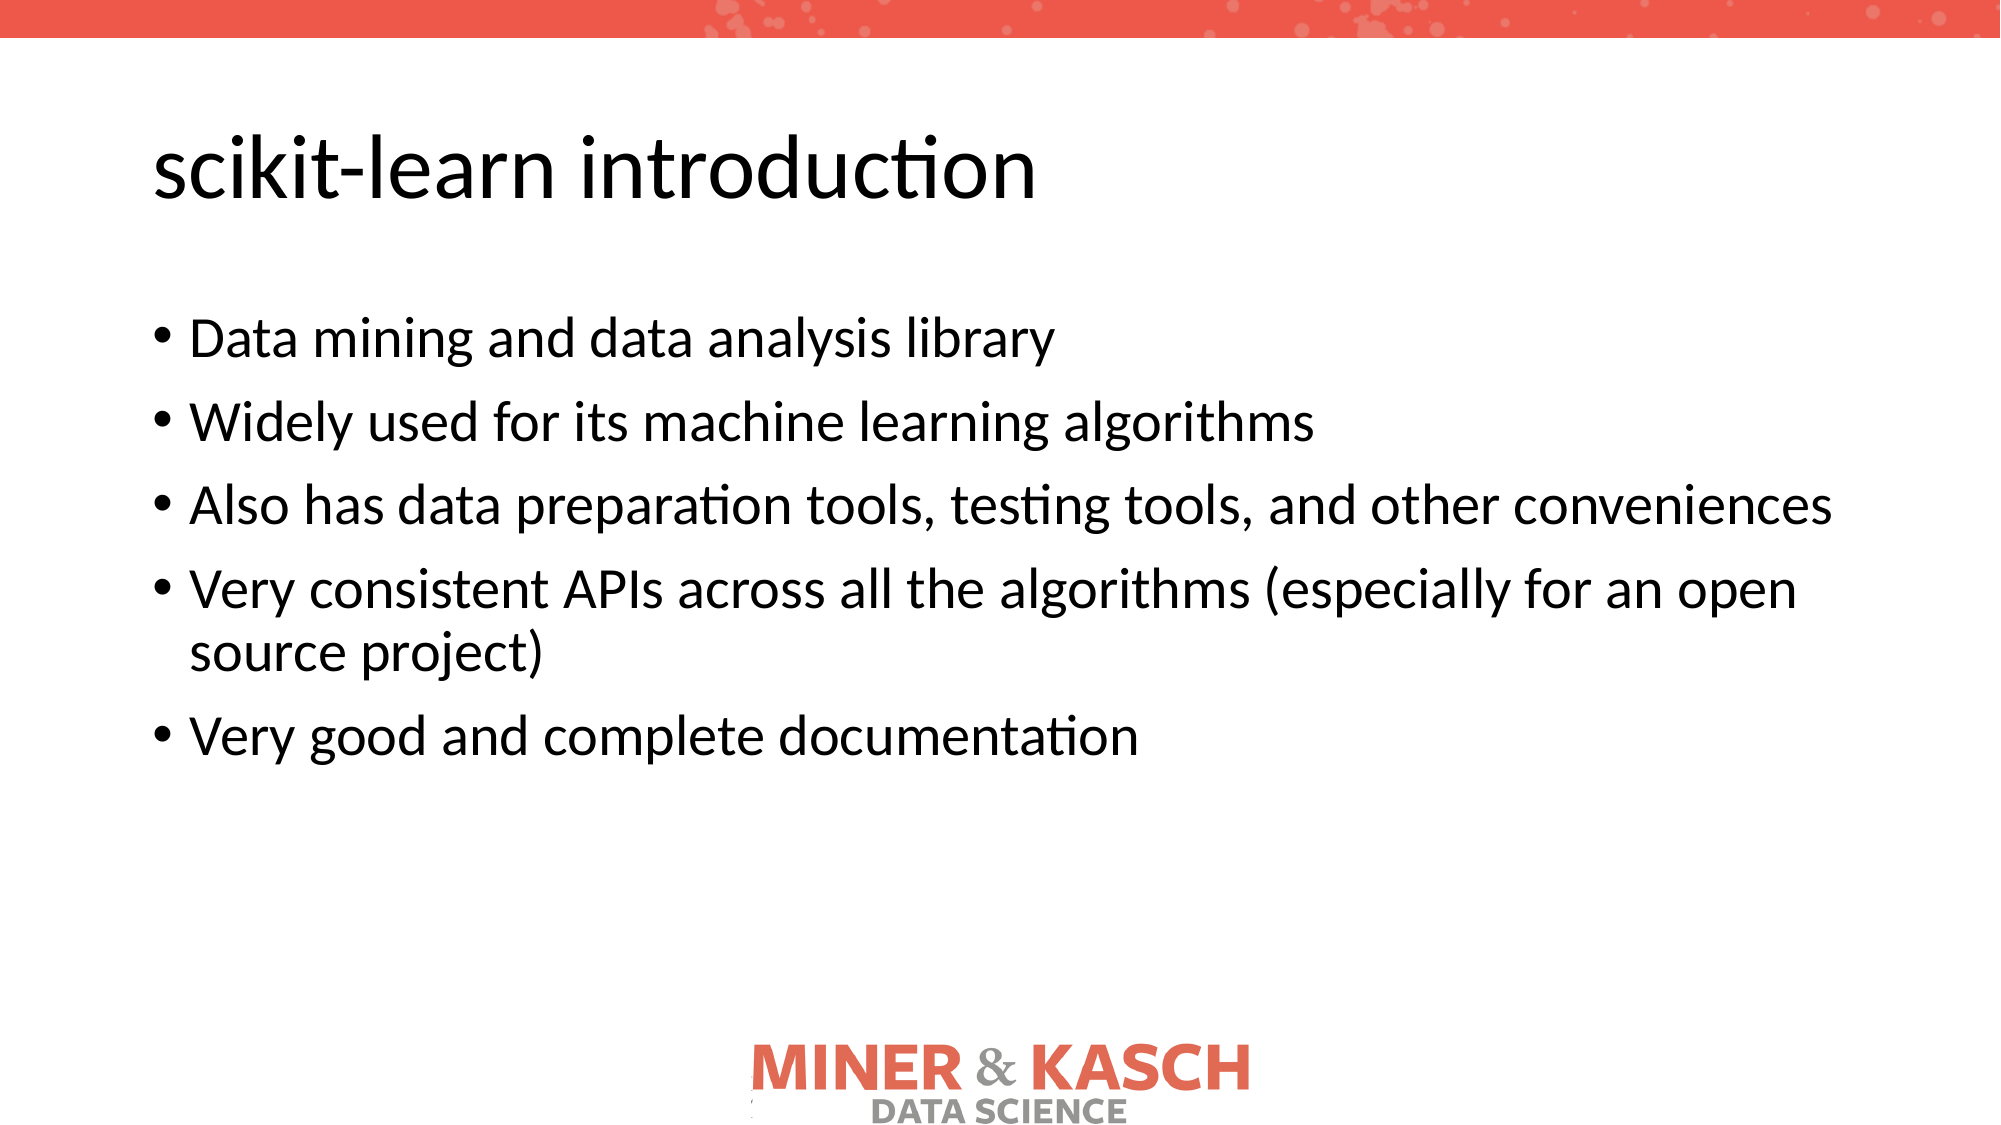

# scikit-learn introduction
Data mining and data analysis library
Widely used for its machine learning algorithms
Also has data preparation tools, testing tools, and other conveniences
Very consistent APIs across all the algorithms (especially for an open source project)
Very good and complete documentation